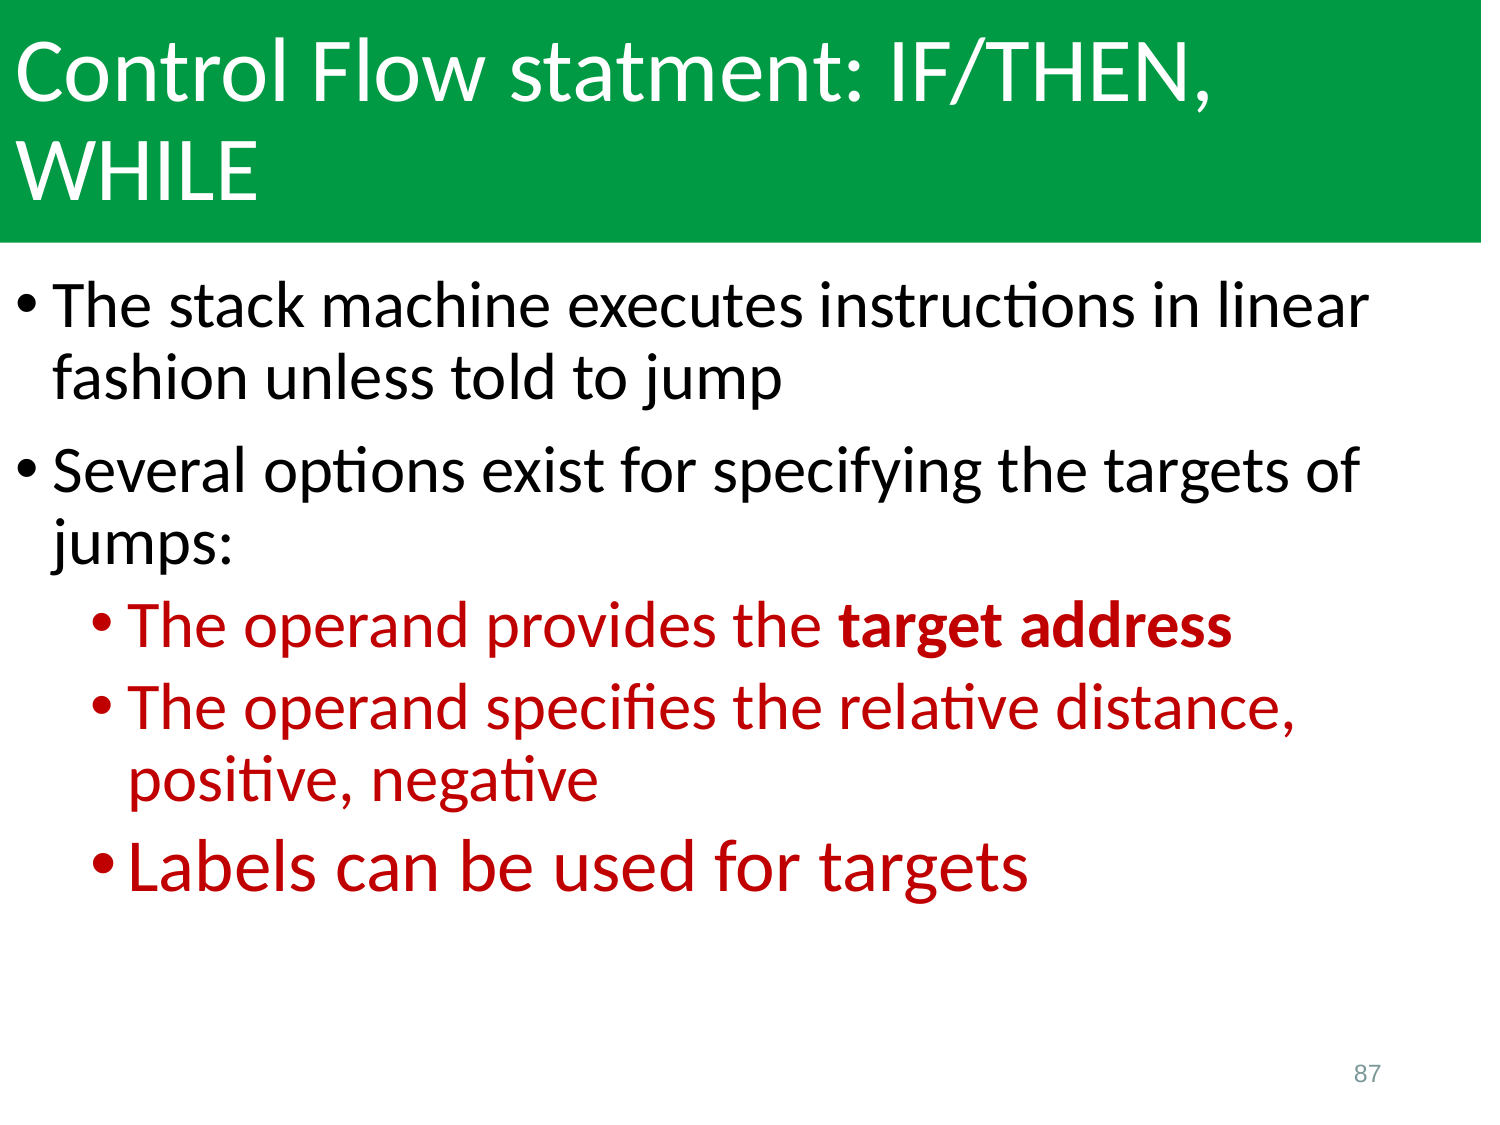

# Control Flow statment: IF/THEN, WHILE
The stack machine executes instructions in linear fashion unless told to jump
Several options exist for specifying the targets of jumps:
The operand provides the target address
The operand specifies the relative distance, positive, negative
Labels can be used for targets
87